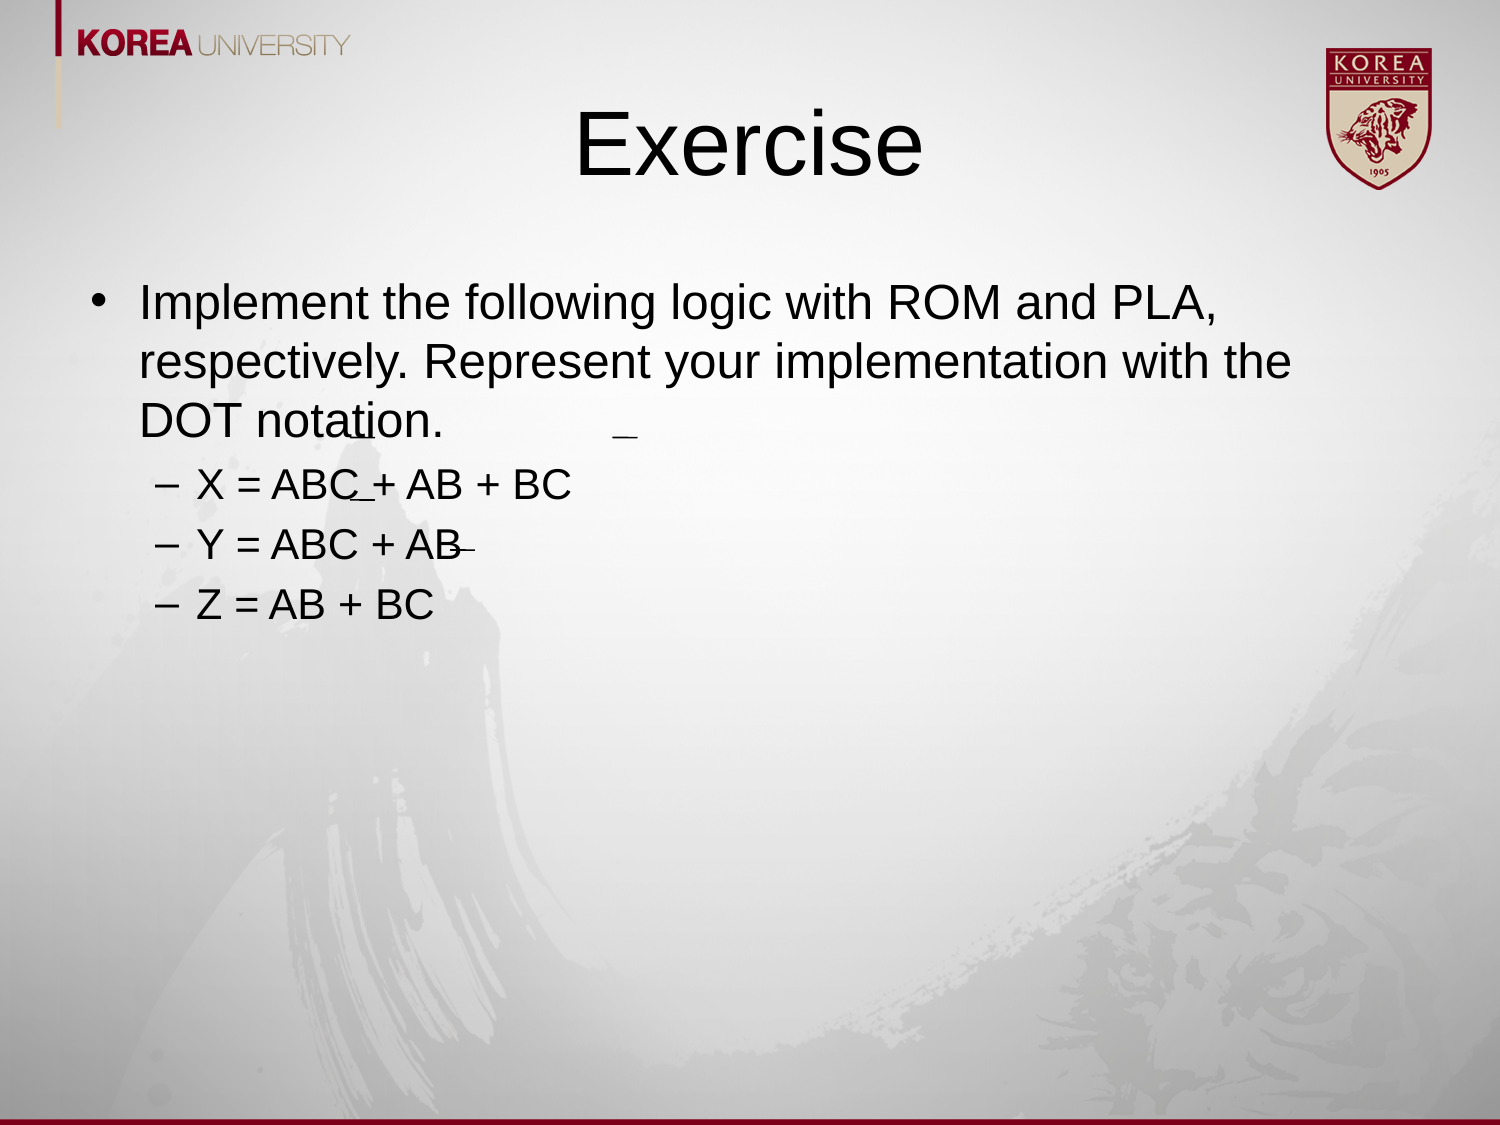

# Exercise
Implement the following logic with ROM and PLA, respectively. Represent your implementation with the DOT notation.
X = ABC + AB + BC
Y = ABC + AB
Z = AB + BC